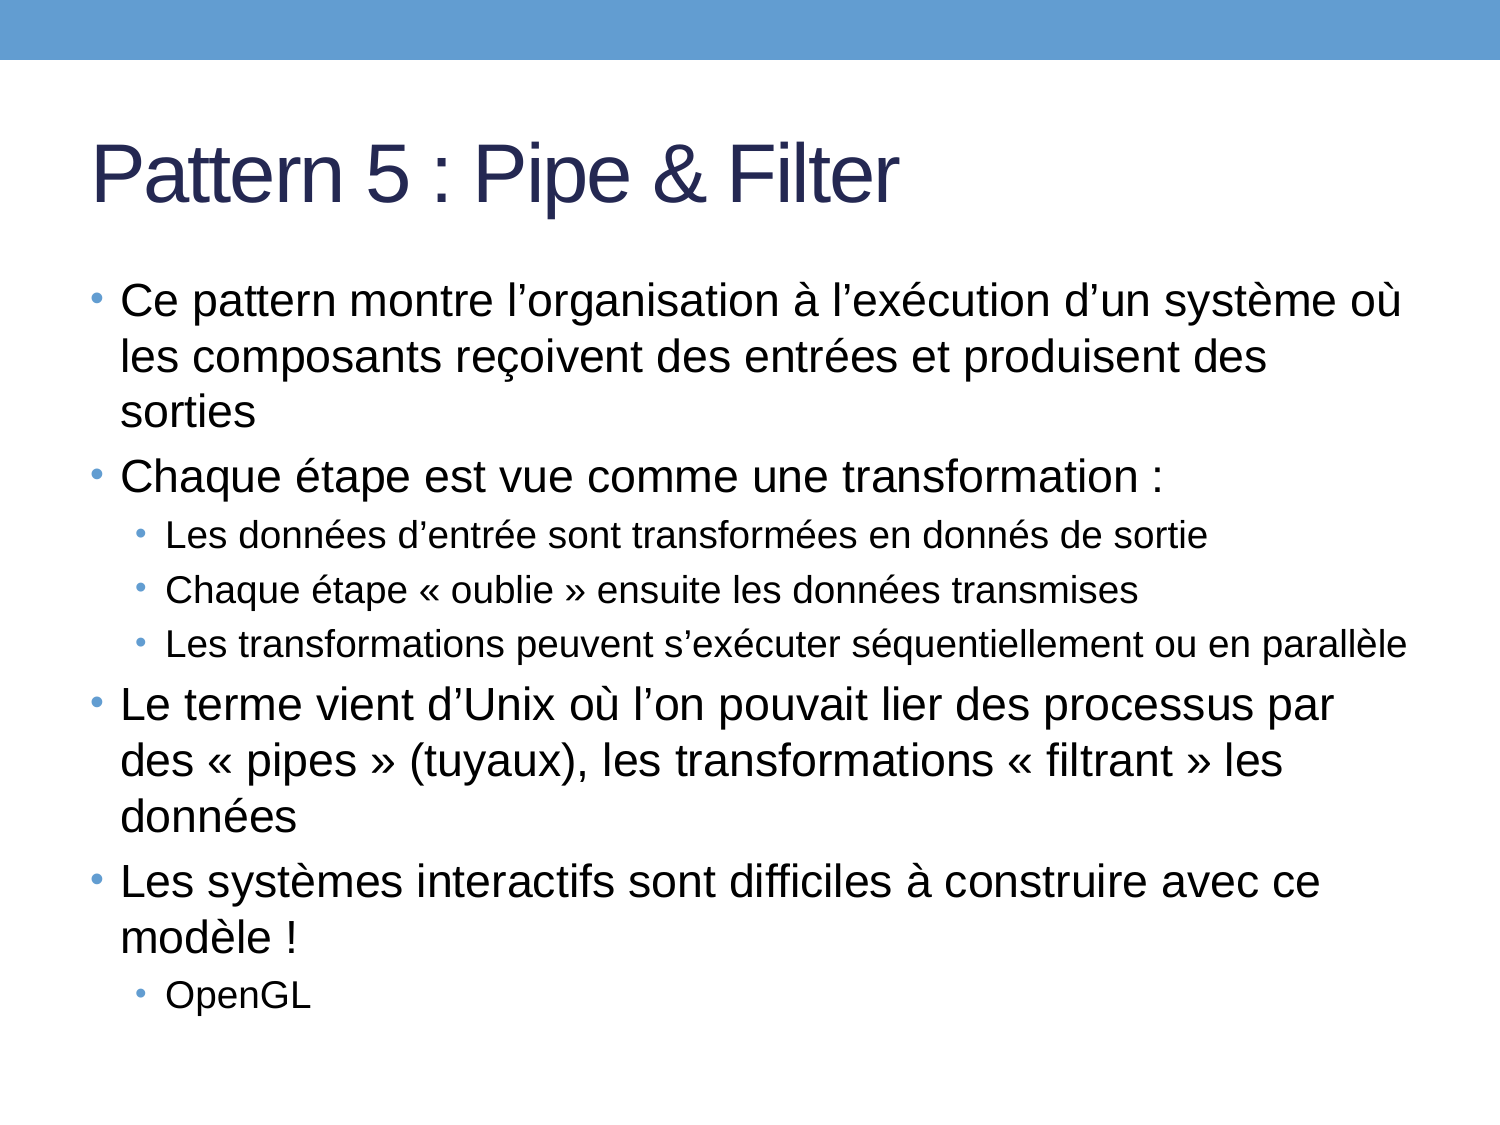

# Pattern 5 : Pipe & Filter
Ce pattern montre l’organisation à l’exécution d’un système où les composants reçoivent des entrées et produisent des sorties
Chaque étape est vue comme une transformation :
Les données d’entrée sont transformées en donnés de sortie
Chaque étape « oublie » ensuite les données transmises
Les transformations peuvent s’exécuter séquentiellement ou en parallèle
Le terme vient d’Unix où l’on pouvait lier des processus par des « pipes » (tuyaux), les transformations « filtrant » les données
Les systèmes interactifs sont difficiles à construire avec ce modèle !
OpenGL